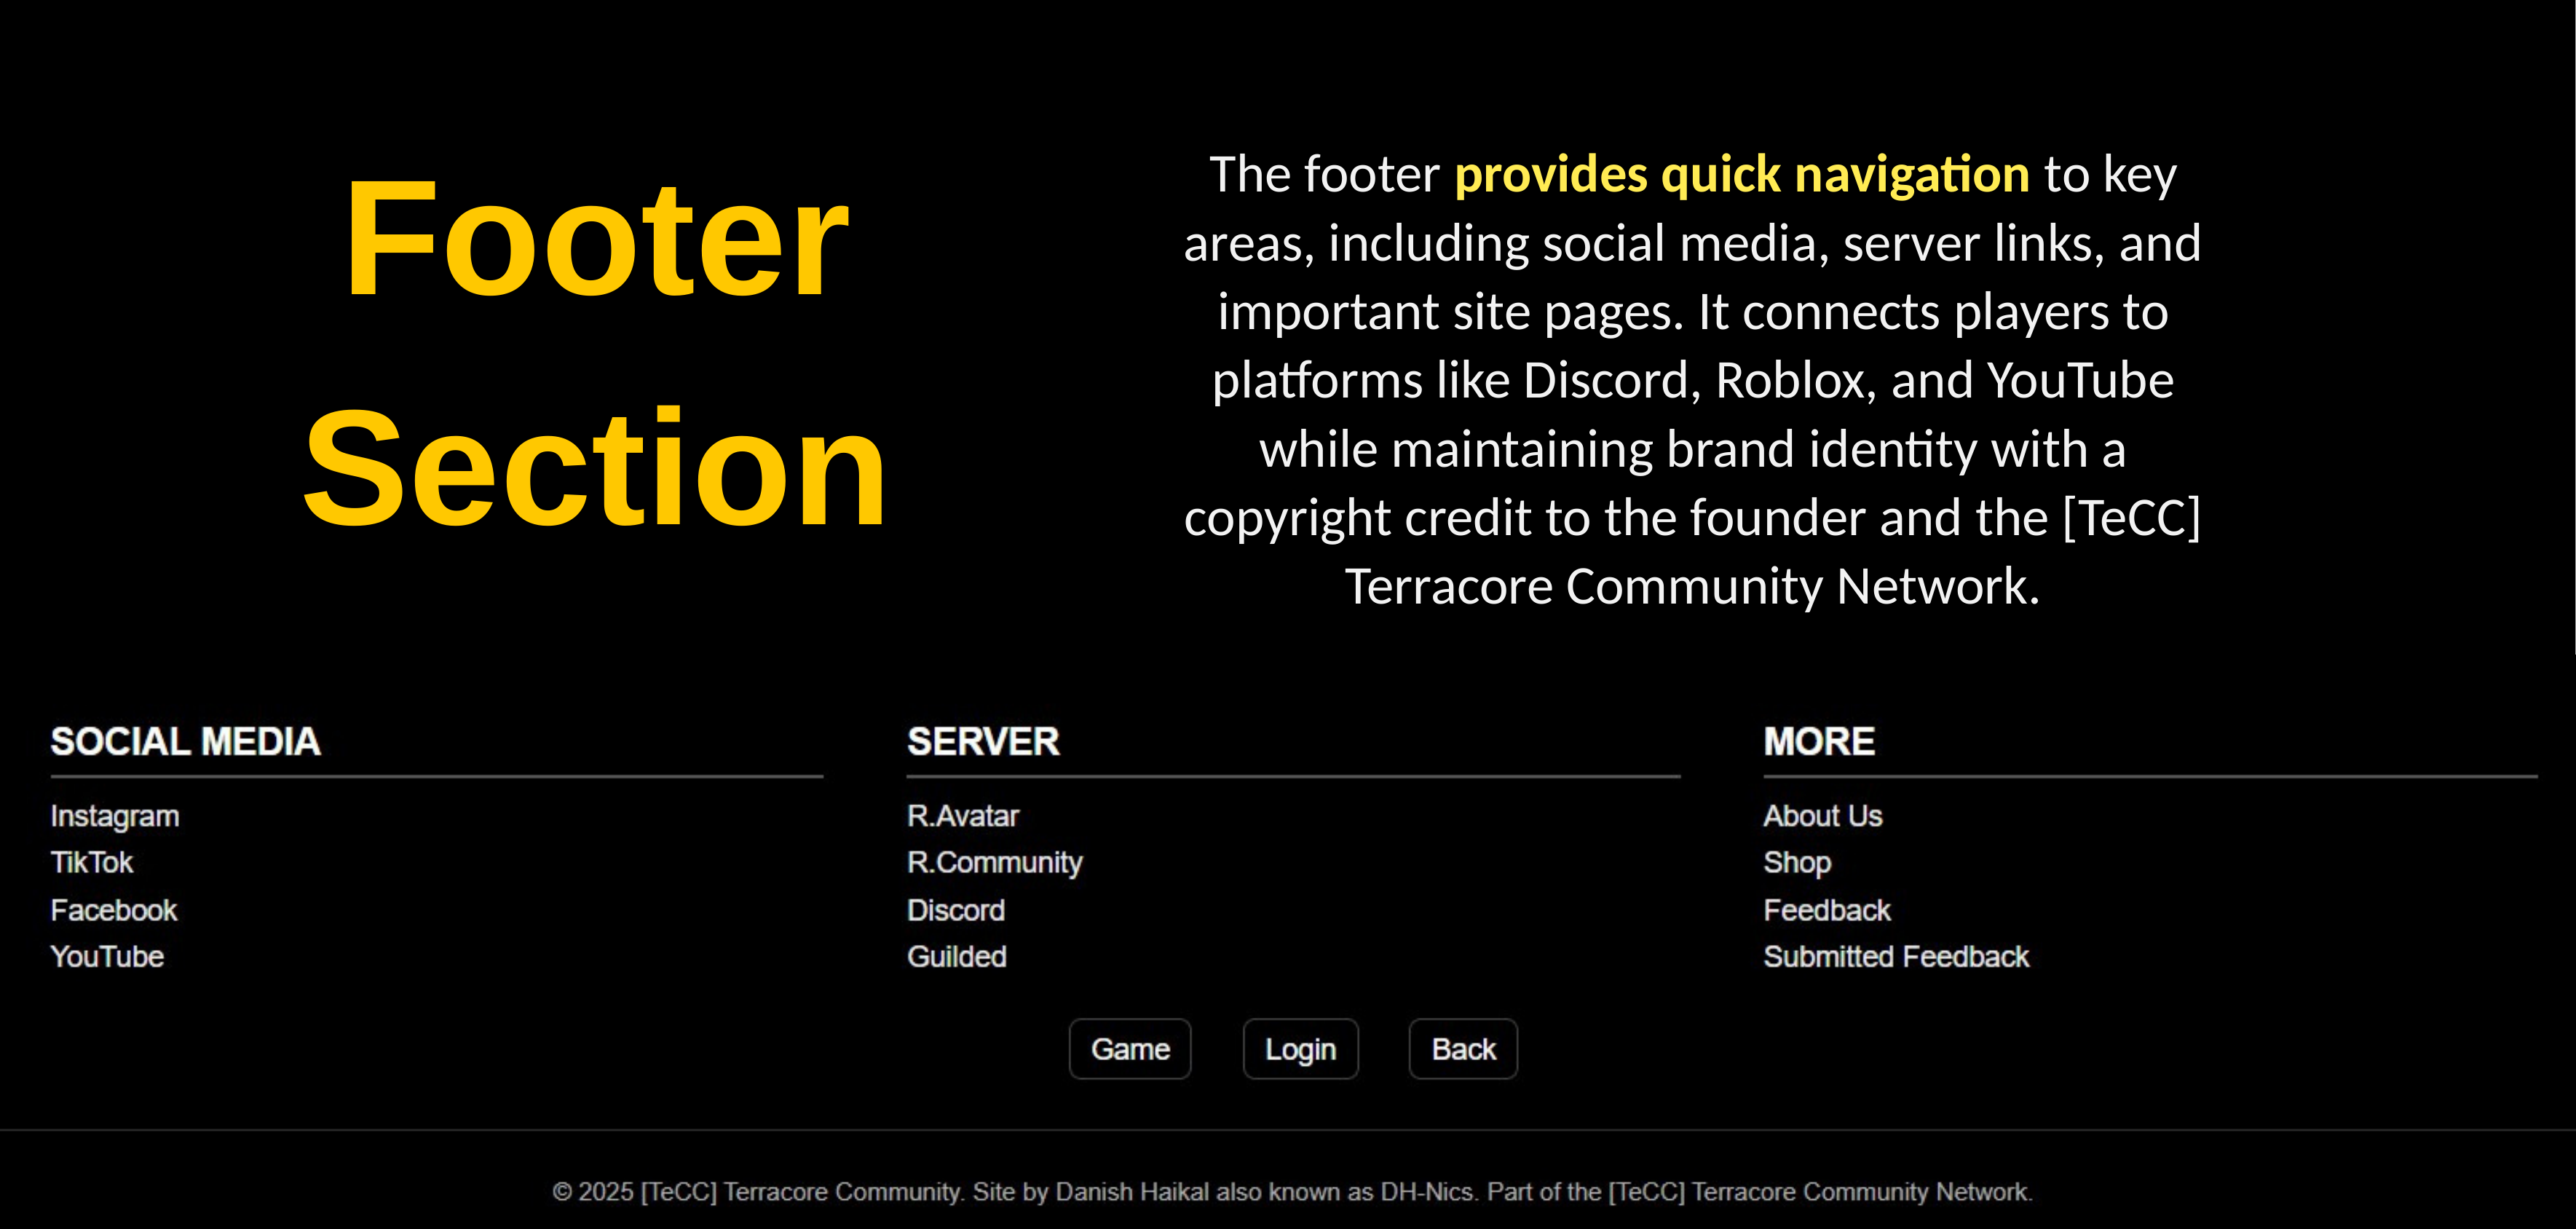

Footer Section
The footer provides quick navigation to key areas, including social media, server links, and important site pages. It connects players to platforms like Discord, Roblox, and YouTube while maintaining brand identity with a copyright credit to the founder and the [TeCC] Terracore Community Network.